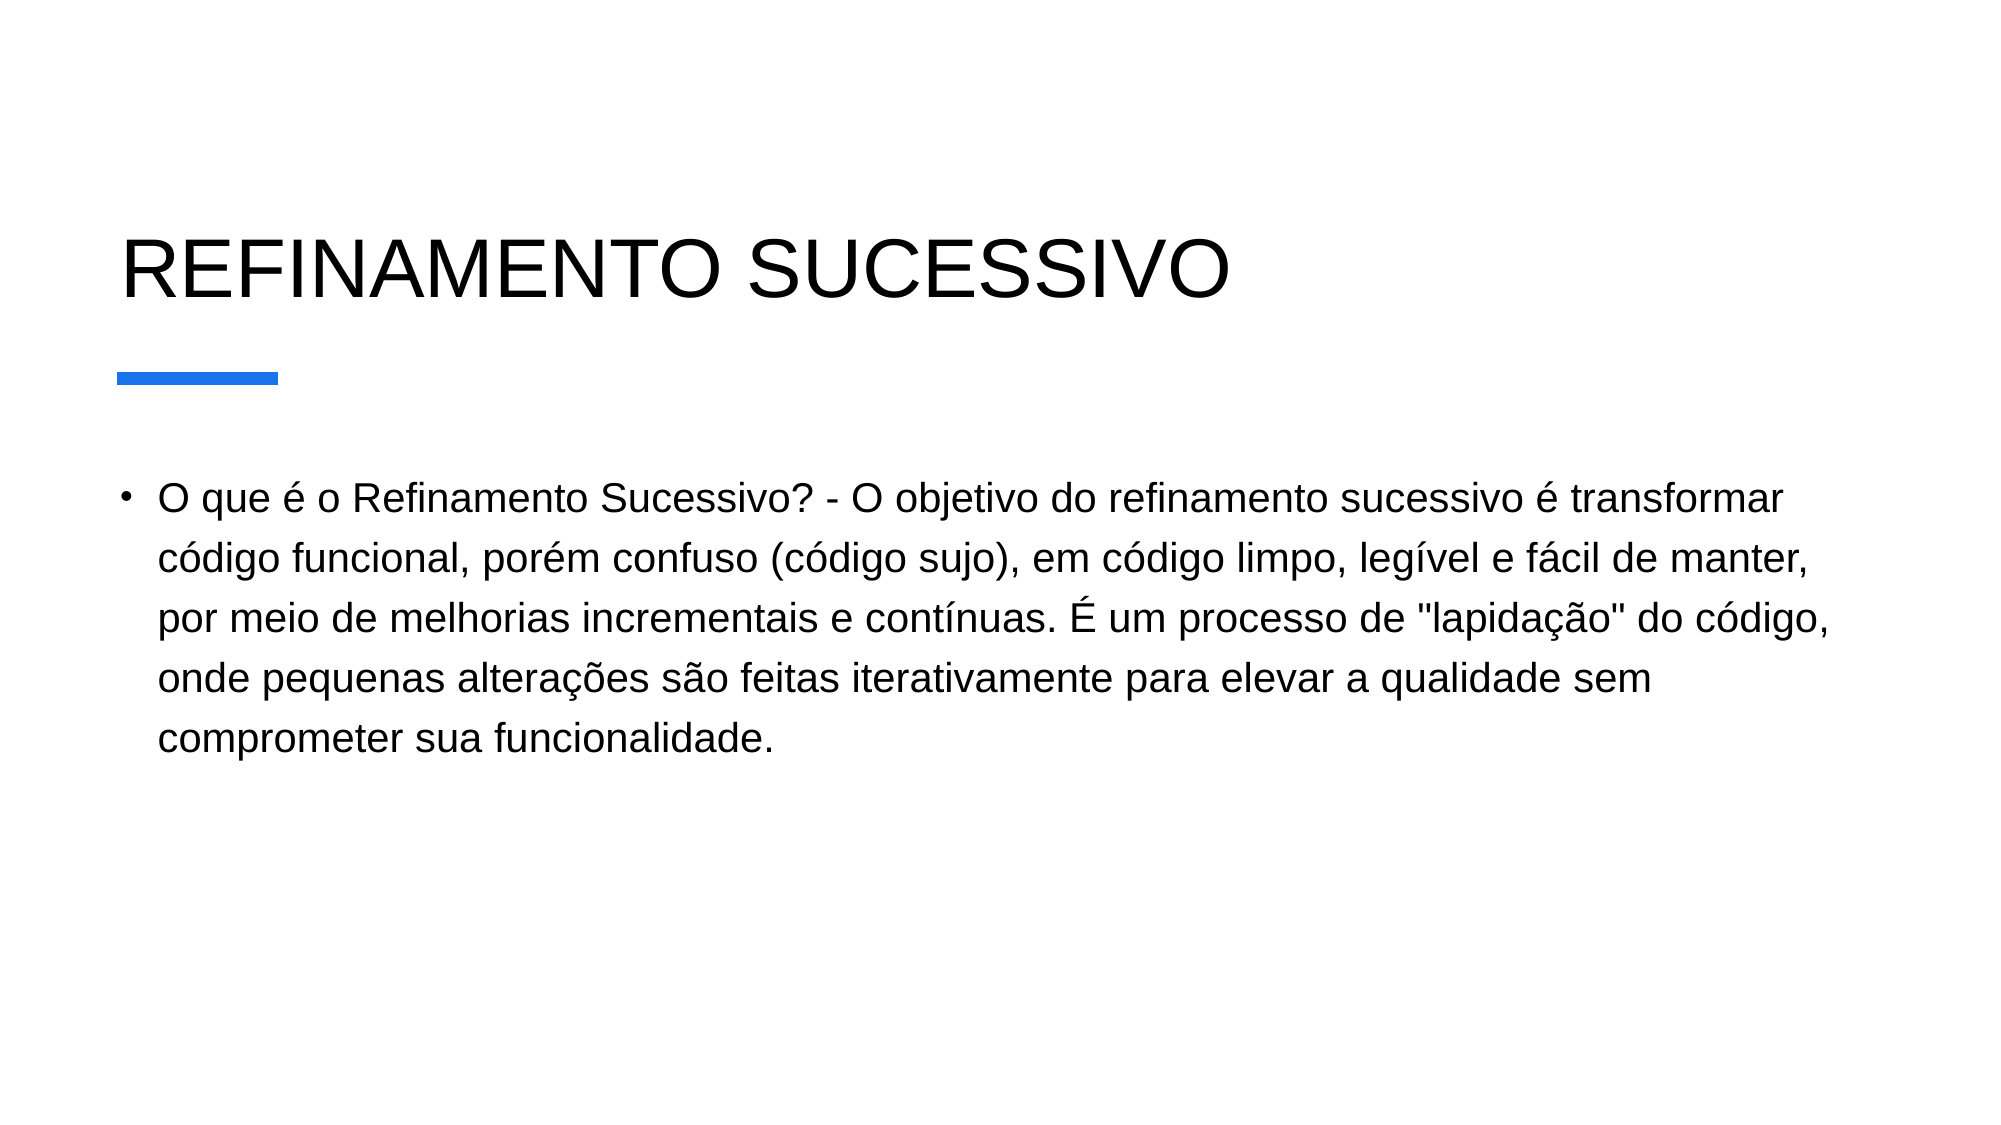

# REFINAMENTO SUCESSIVO
O que é o Refinamento Sucessivo? - O objetivo do refinamento sucessivo é transformar código funcional, porém confuso (código sujo), em código limpo, legível e fácil de manter, por meio de melhorias incrementais e contínuas. É um processo de "lapidação" do código, onde pequenas alterações são feitas iterativamente para elevar a qualidade sem comprometer sua funcionalidade.